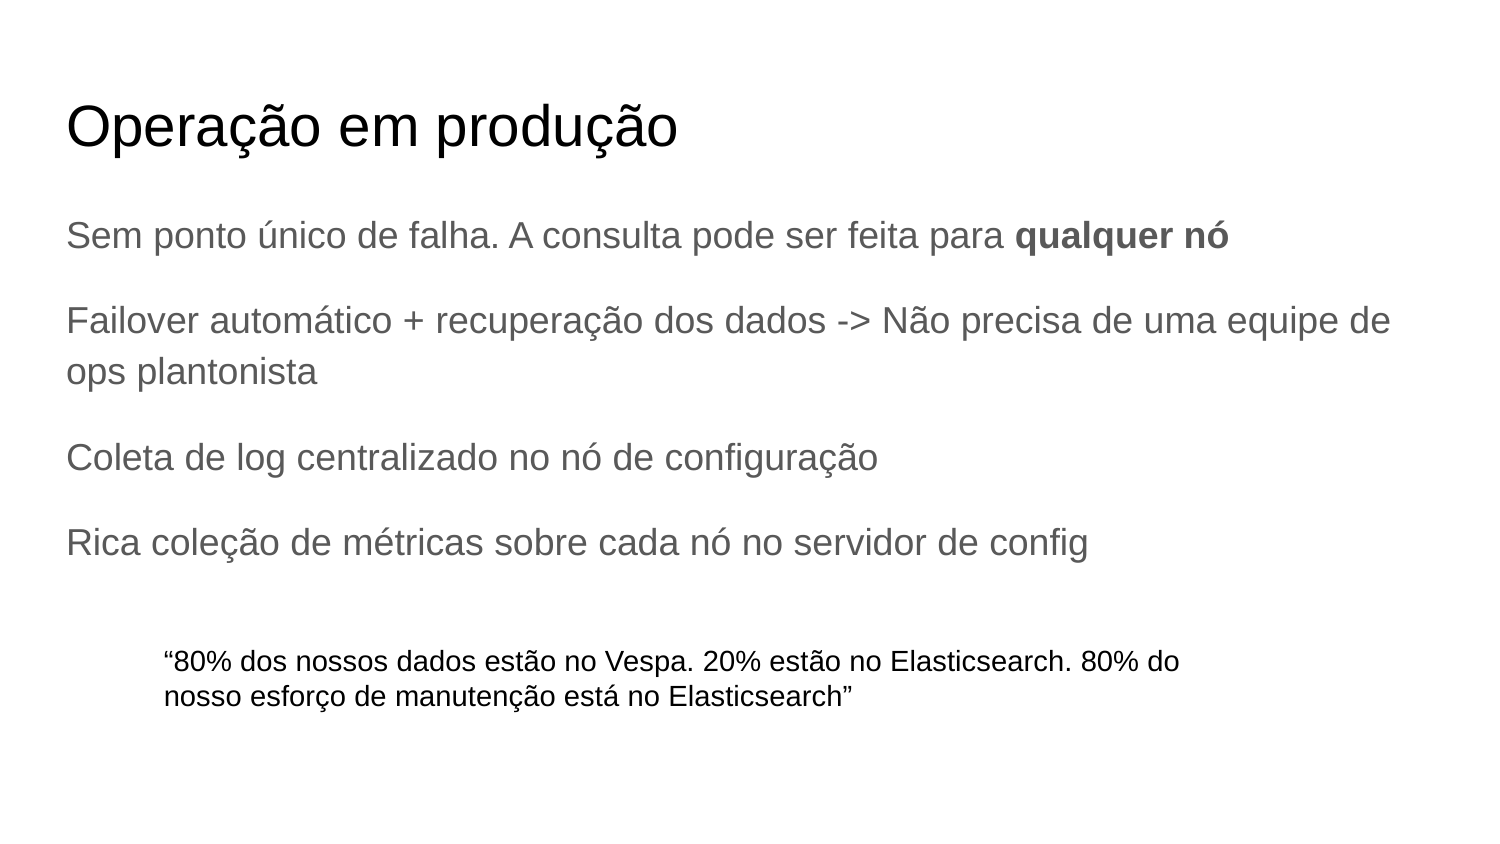

# Operação em produção
Sem ponto único de falha. A consulta pode ser feita para qualquer nó
Failover automático + recuperação dos dados -> Não precisa de uma equipe de ops plantonista
Coleta de log centralizado no nó de configuração
Rica coleção de métricas sobre cada nó no servidor de config
“80% dos nossos dados estão no Vespa. 20% estão no Elasticsearch. 80% do nosso esforço de manutenção está no Elasticsearch”